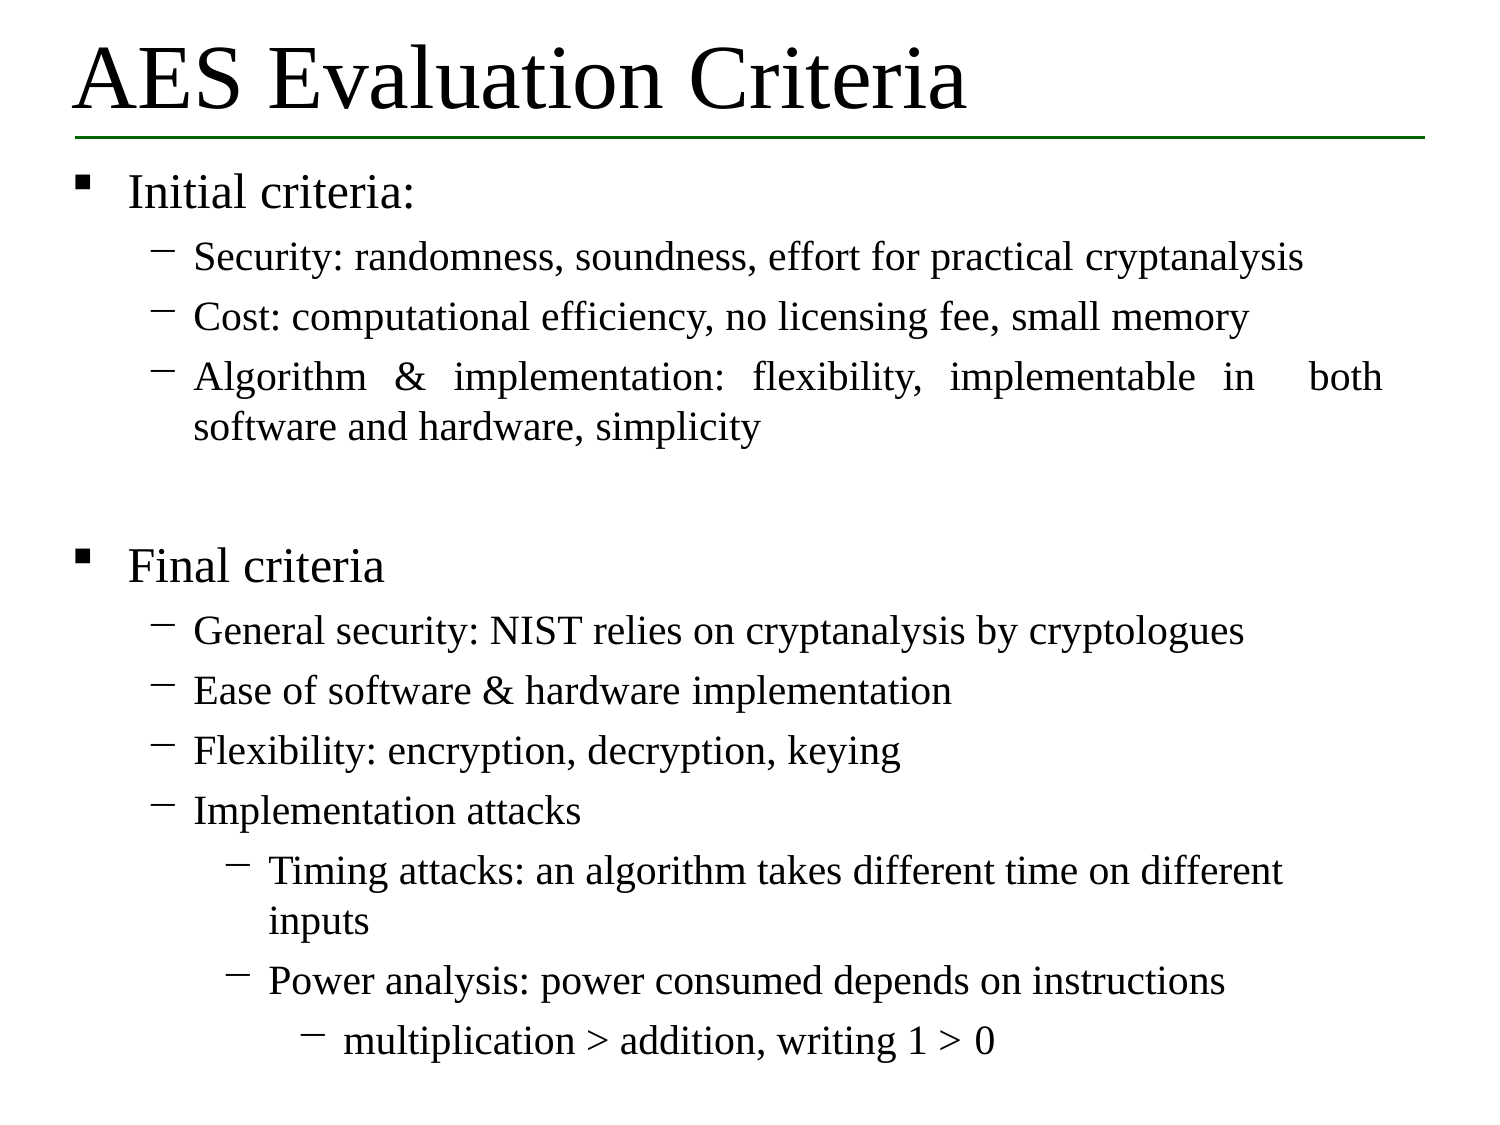

# AES Evaluation Criteria

Initial criteria:
Security: randomness, soundness, effort for practical cryptanalysis
Cost: computational efficiency, no licensing fee, small memory
Algorithm & implementation: flexibility, implementable in  both software and hardware, simplicity

Final criteria
General security: NIST relies on cryptanalysis by cryptologues
Ease of software & hardware implementation
Flexibility: encryption, decryption, keying
Implementation attacks
Timing attacks: an algorithm takes different time on different inputs
Power analysis: power consumed depends on instructions
multiplication > addition, writing 1 > 0
72